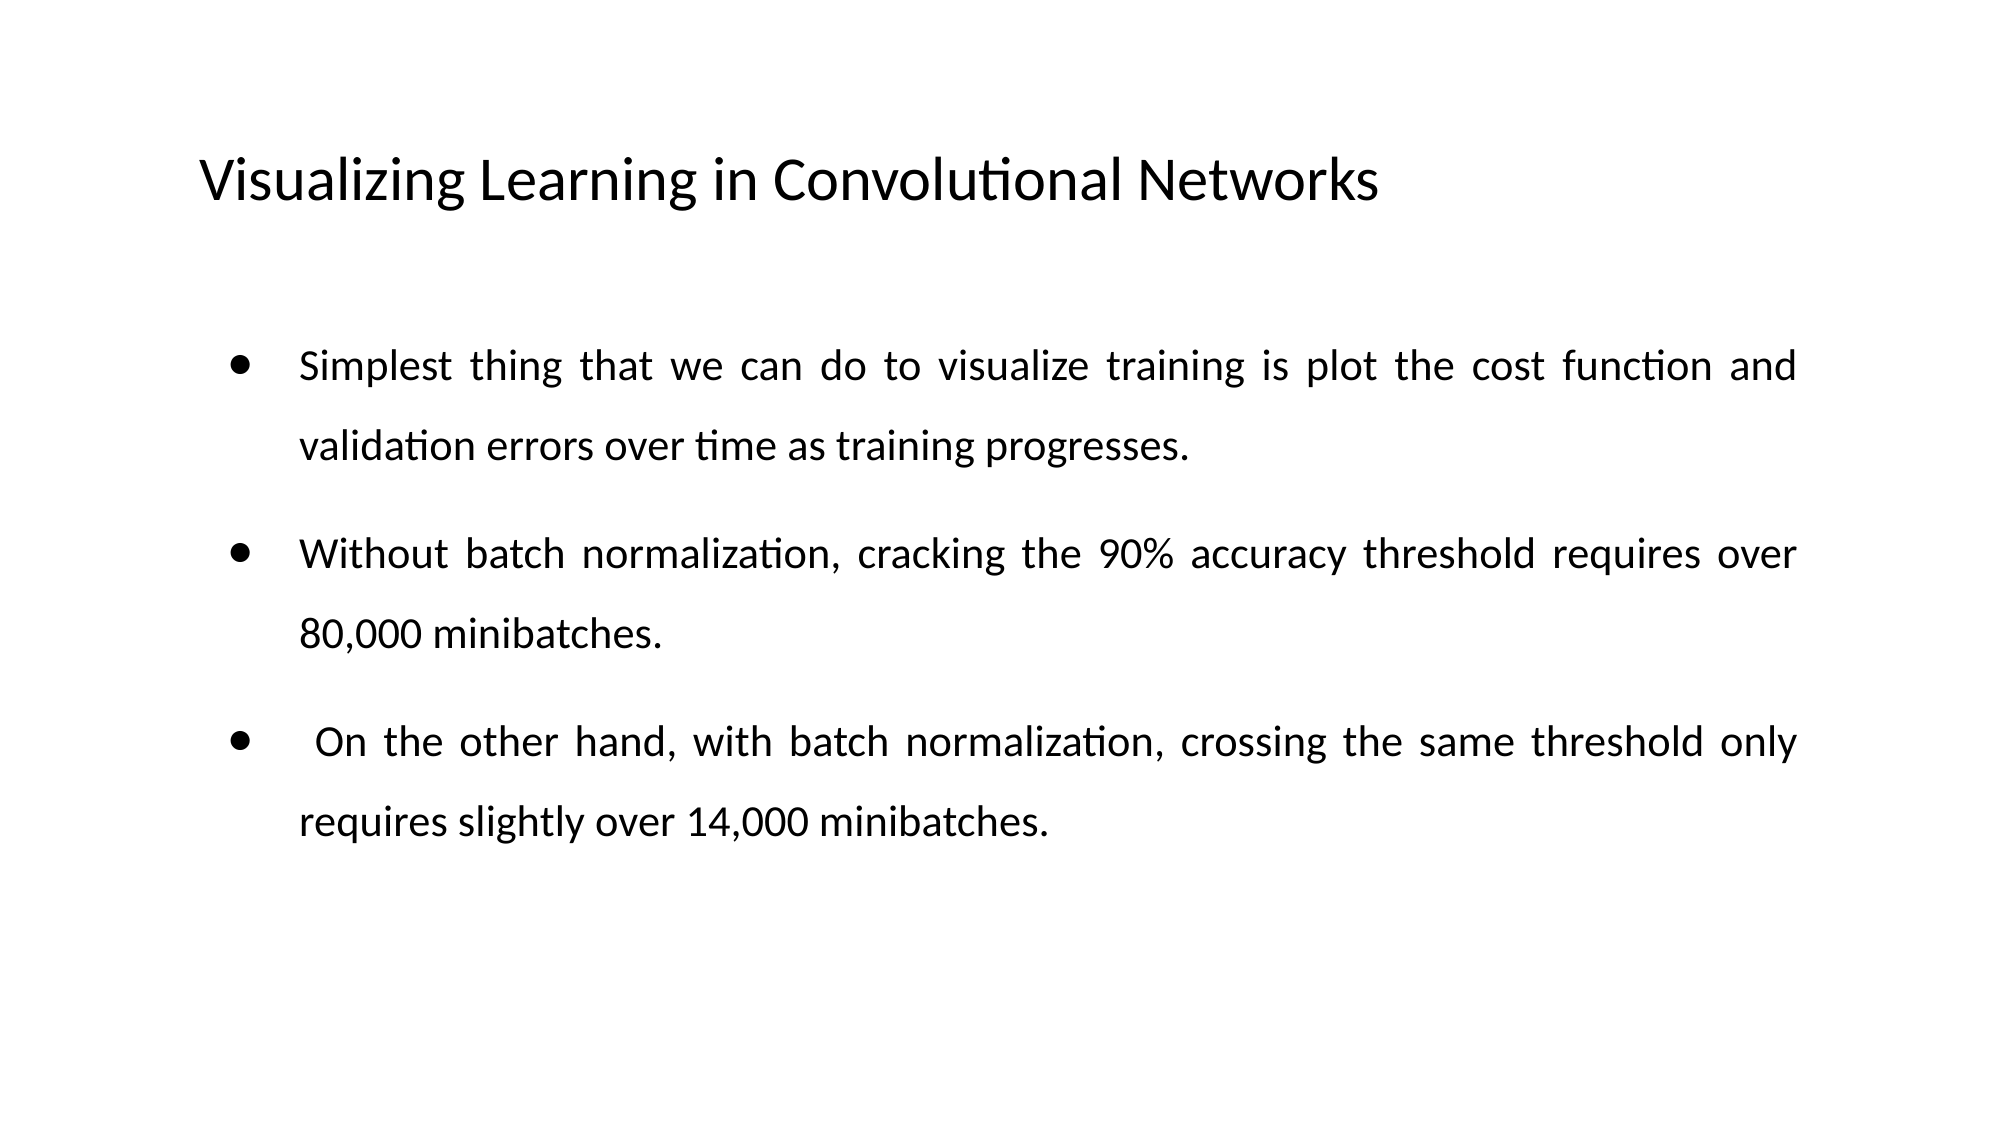

# Visualizing Learning in Convolutional Networks
Simplest thing that we can do to visualize training is plot the cost function and validation errors over time as training progresses.
Without batch normalization, cracking the 90% accuracy threshold requires over 80,000 minibatches.
 On the other hand, with batch normalization, crossing the same threshold only requires slightly over 14,000 minibatches.